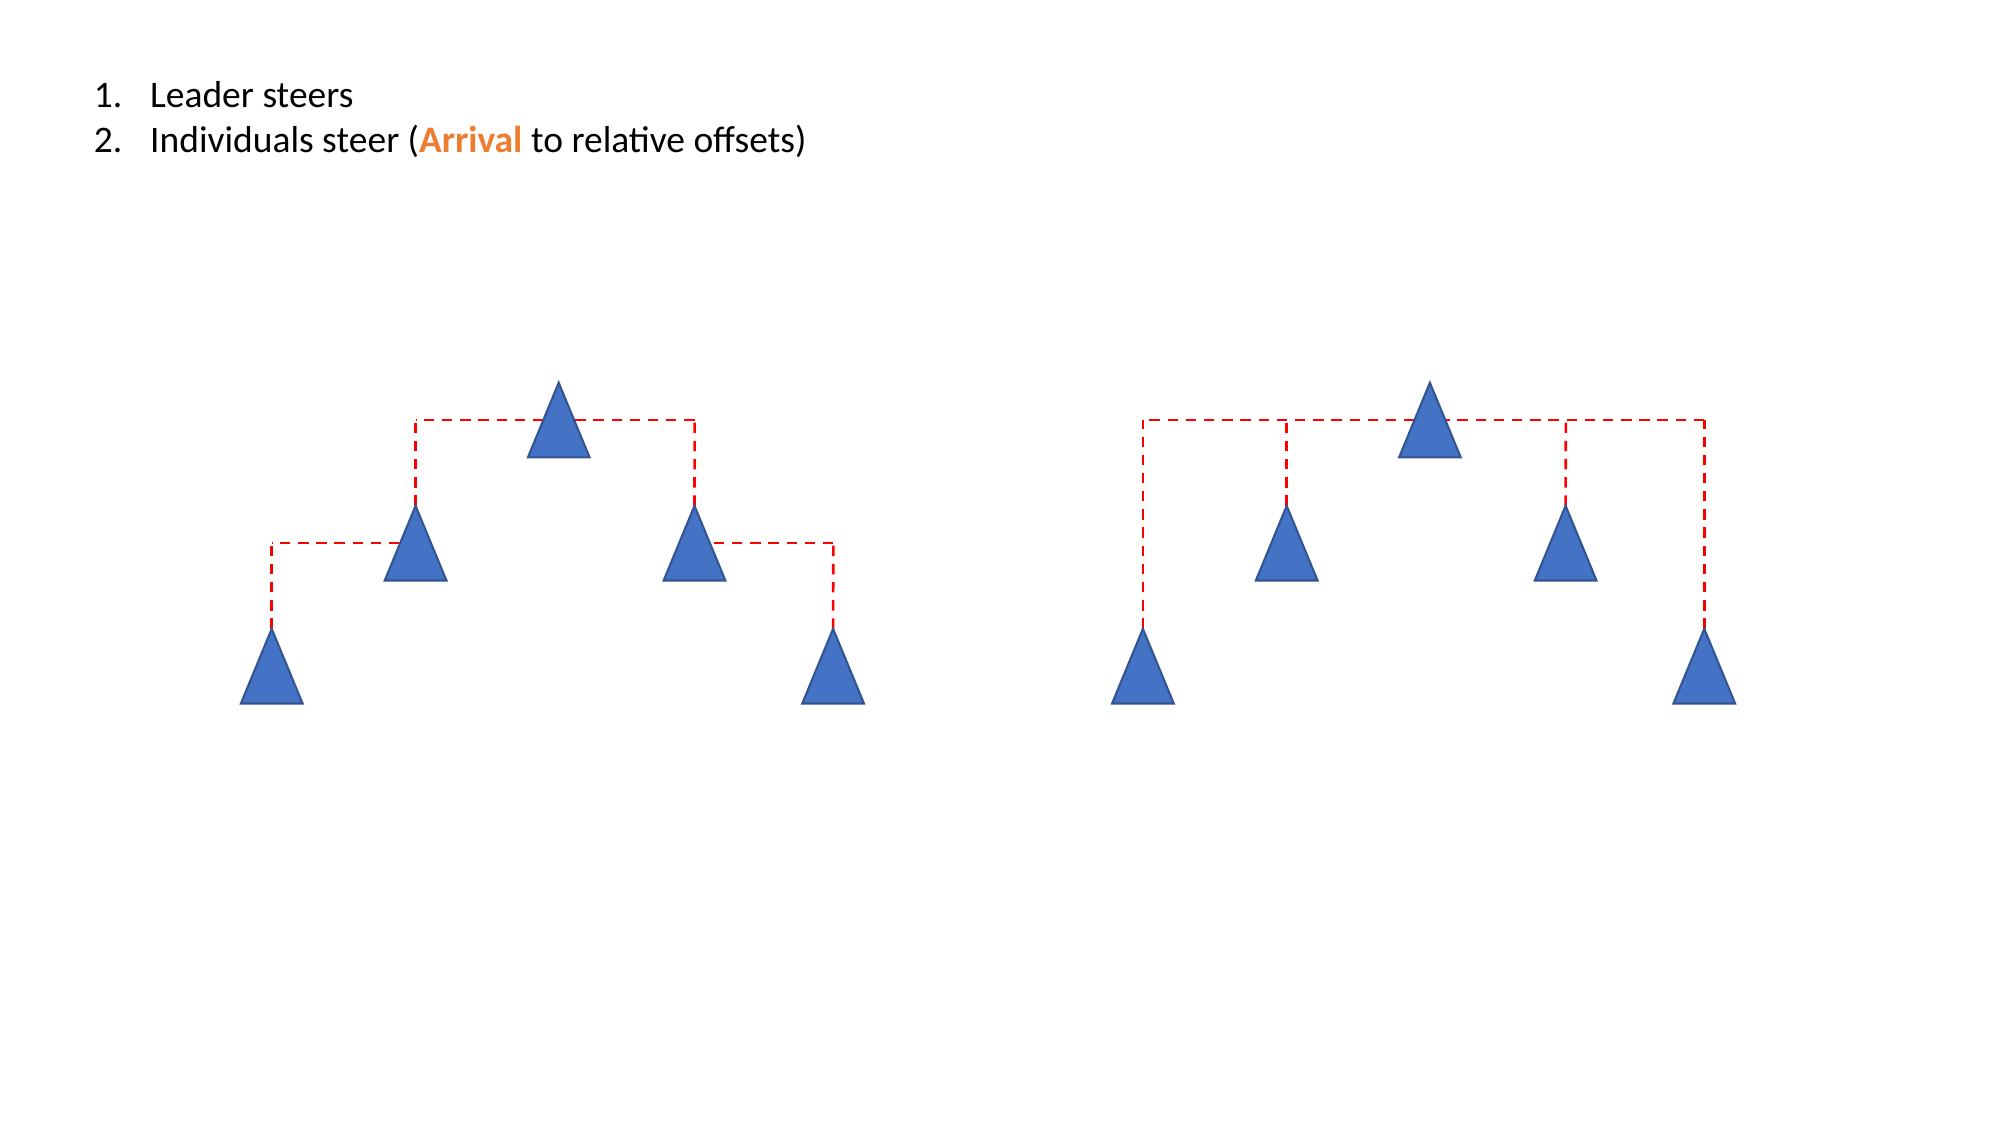

Leader steers
Individuals steer (Arrival to relative offsets)